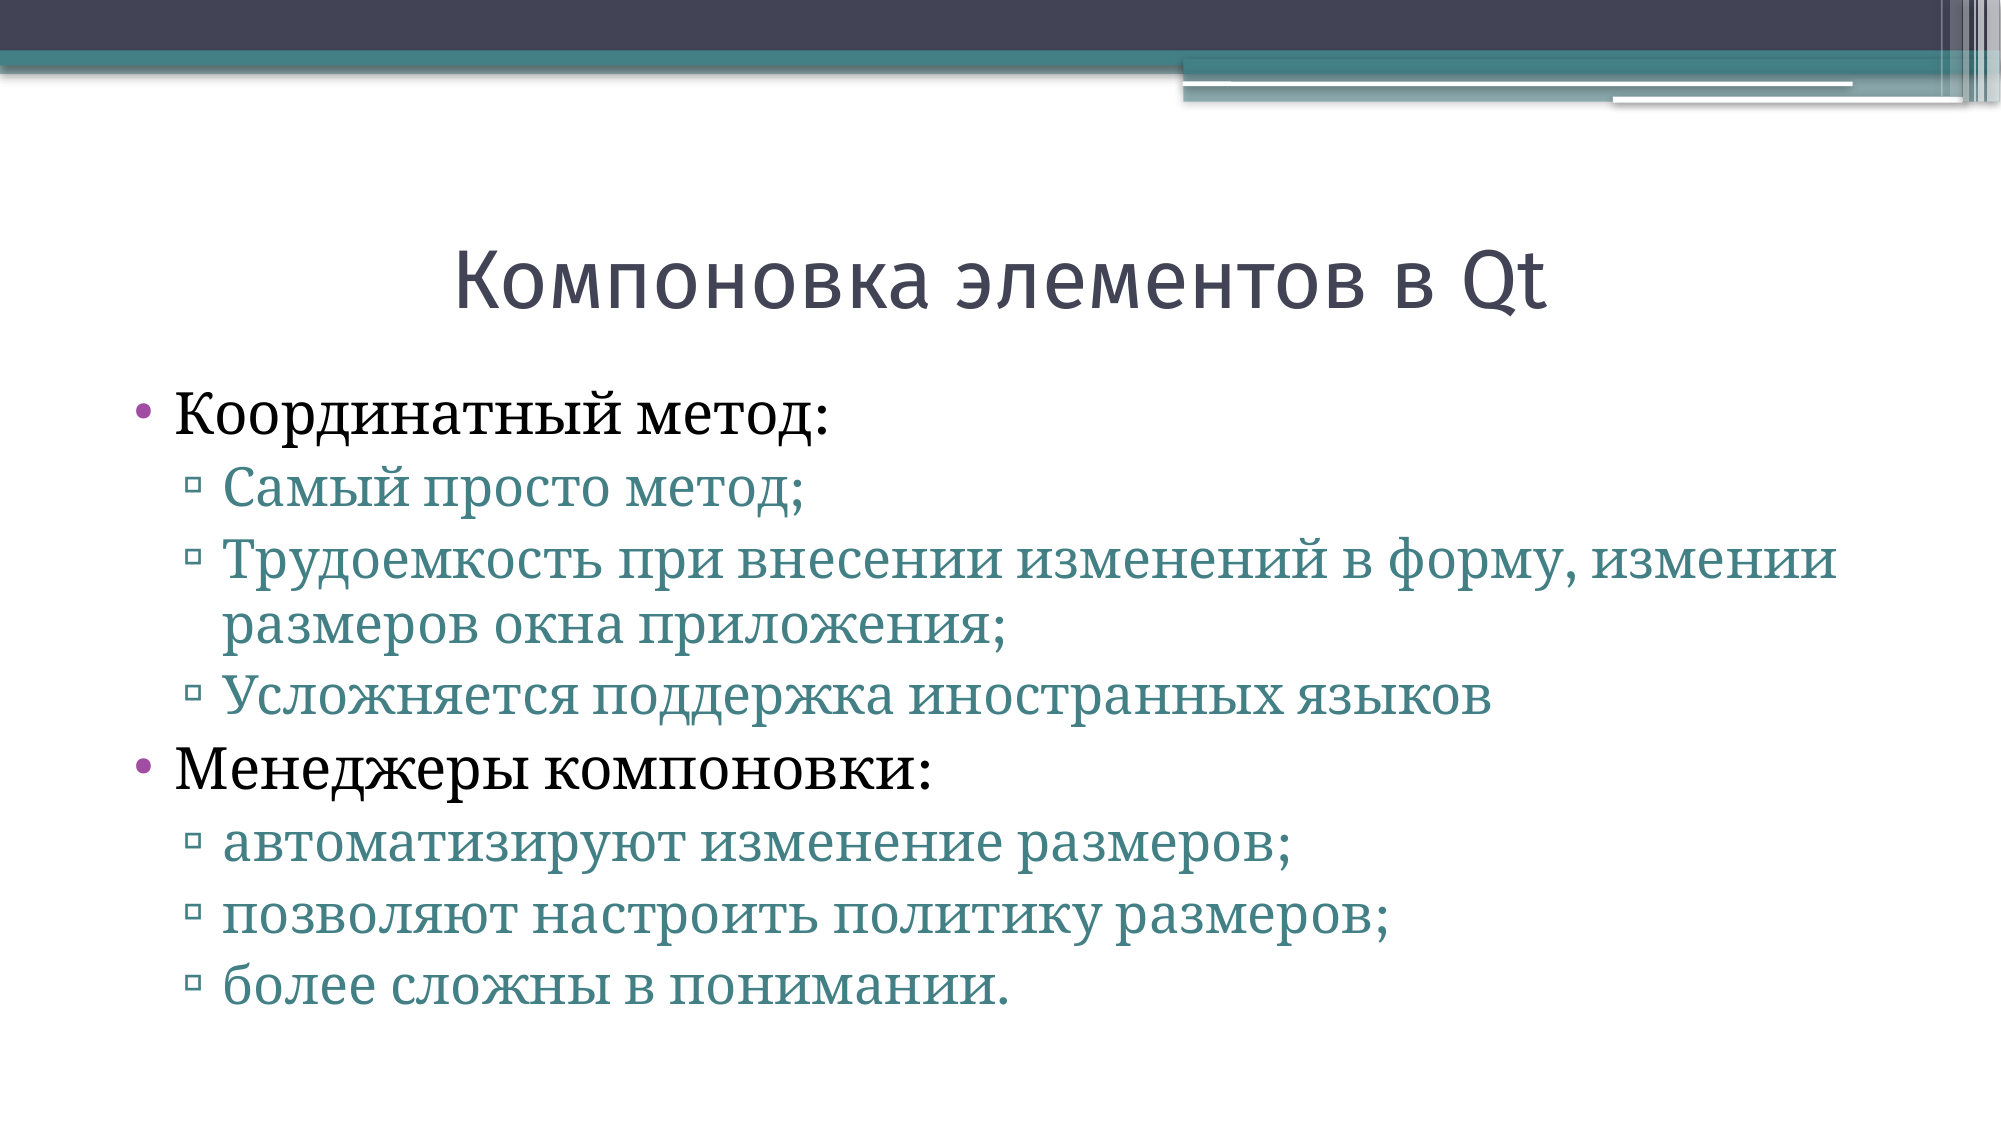

# Компоновка элементов в Qt
Координатный метод:
Самый просто метод;
Трудоемкость при внесении изменений в форму, измении размеров окна приложения;
Усложняется поддержка иностранных языков
Менеджеры компоновки:
автоматизируют изменение размеров;
позволяют настроить политику размеров;
более сложны в понимании.